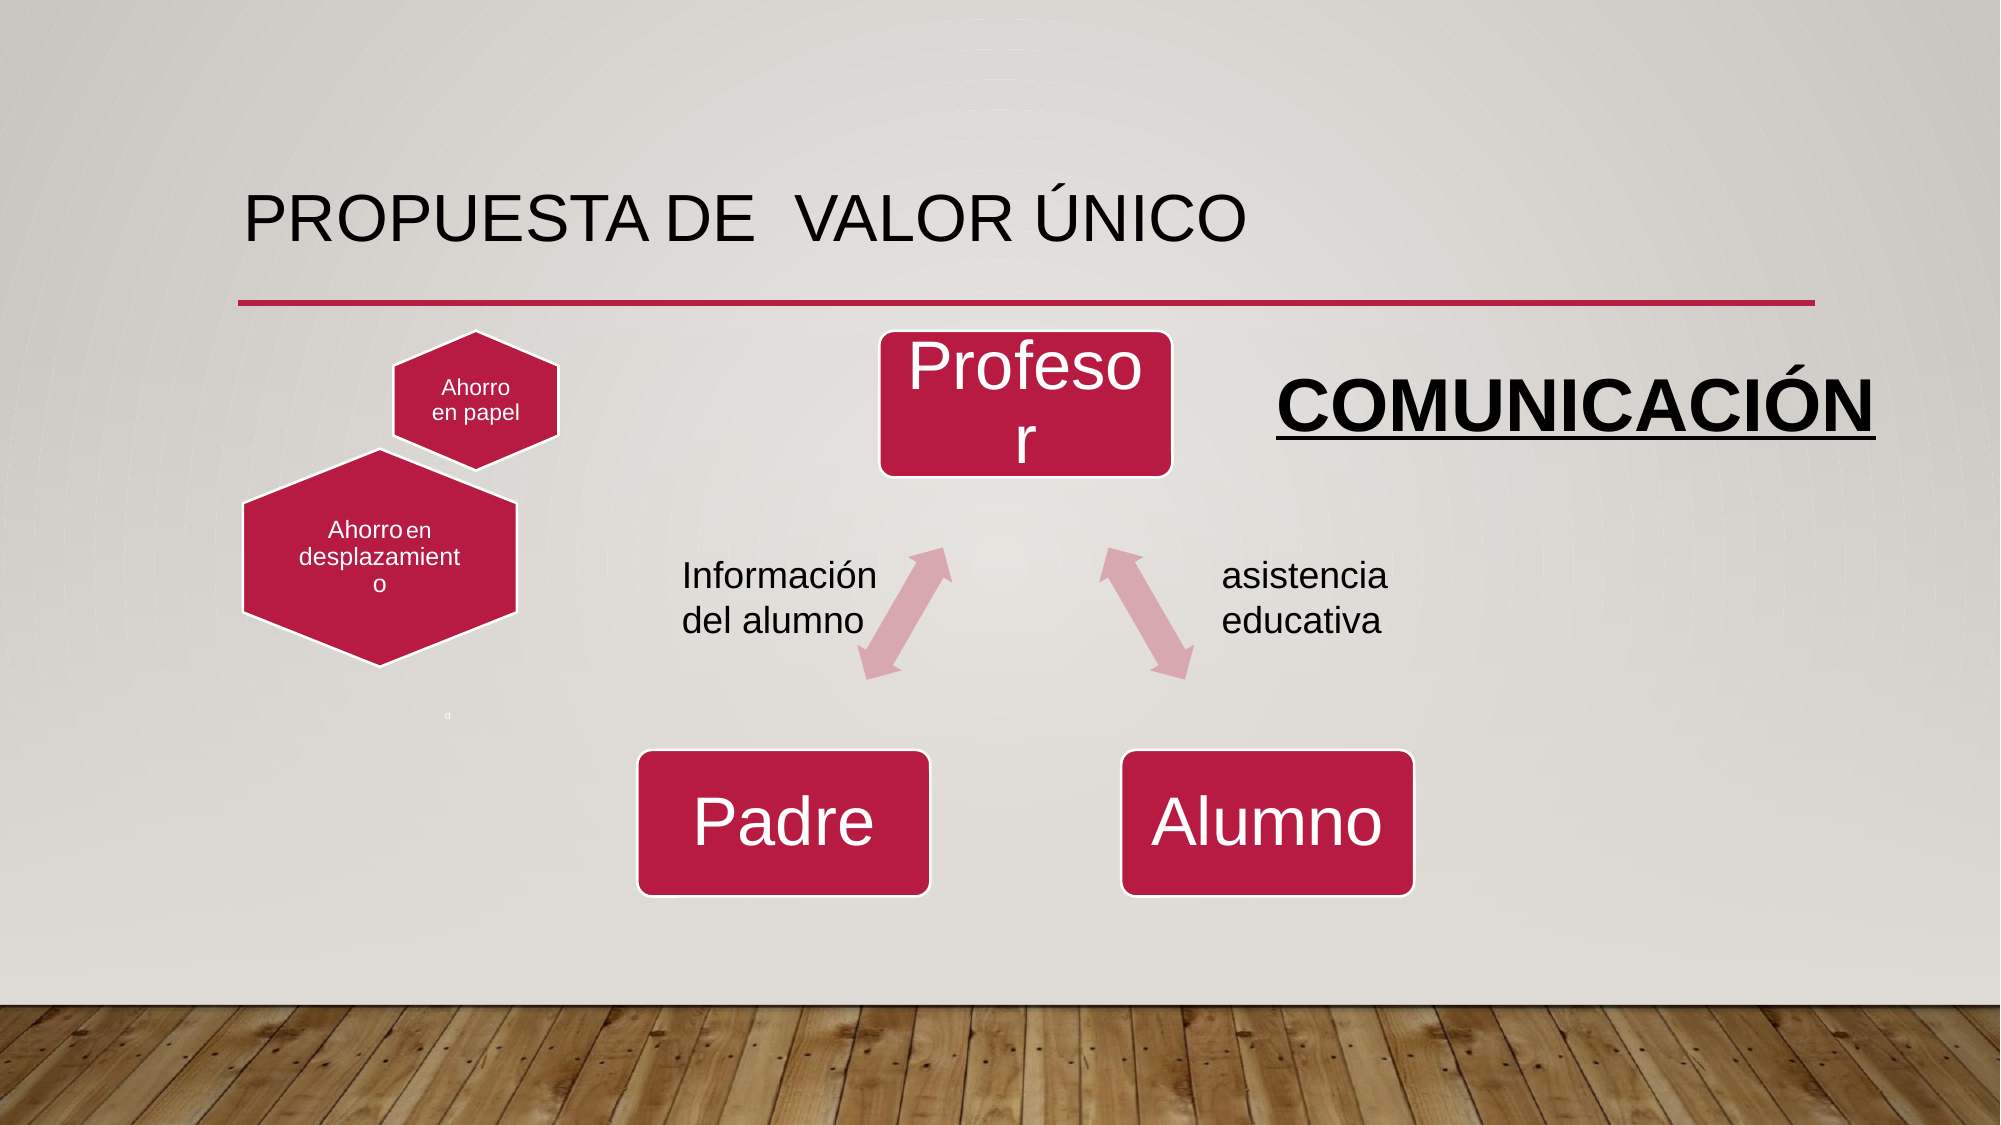

# PROPUESTA DE  VALOR ÚNICO

Ahorro en papel

Ahorro en desplazamiento

d

Profesor

Padre
Alumno
COMUNICACIÓN
Información del alumno
asistencia
educativa